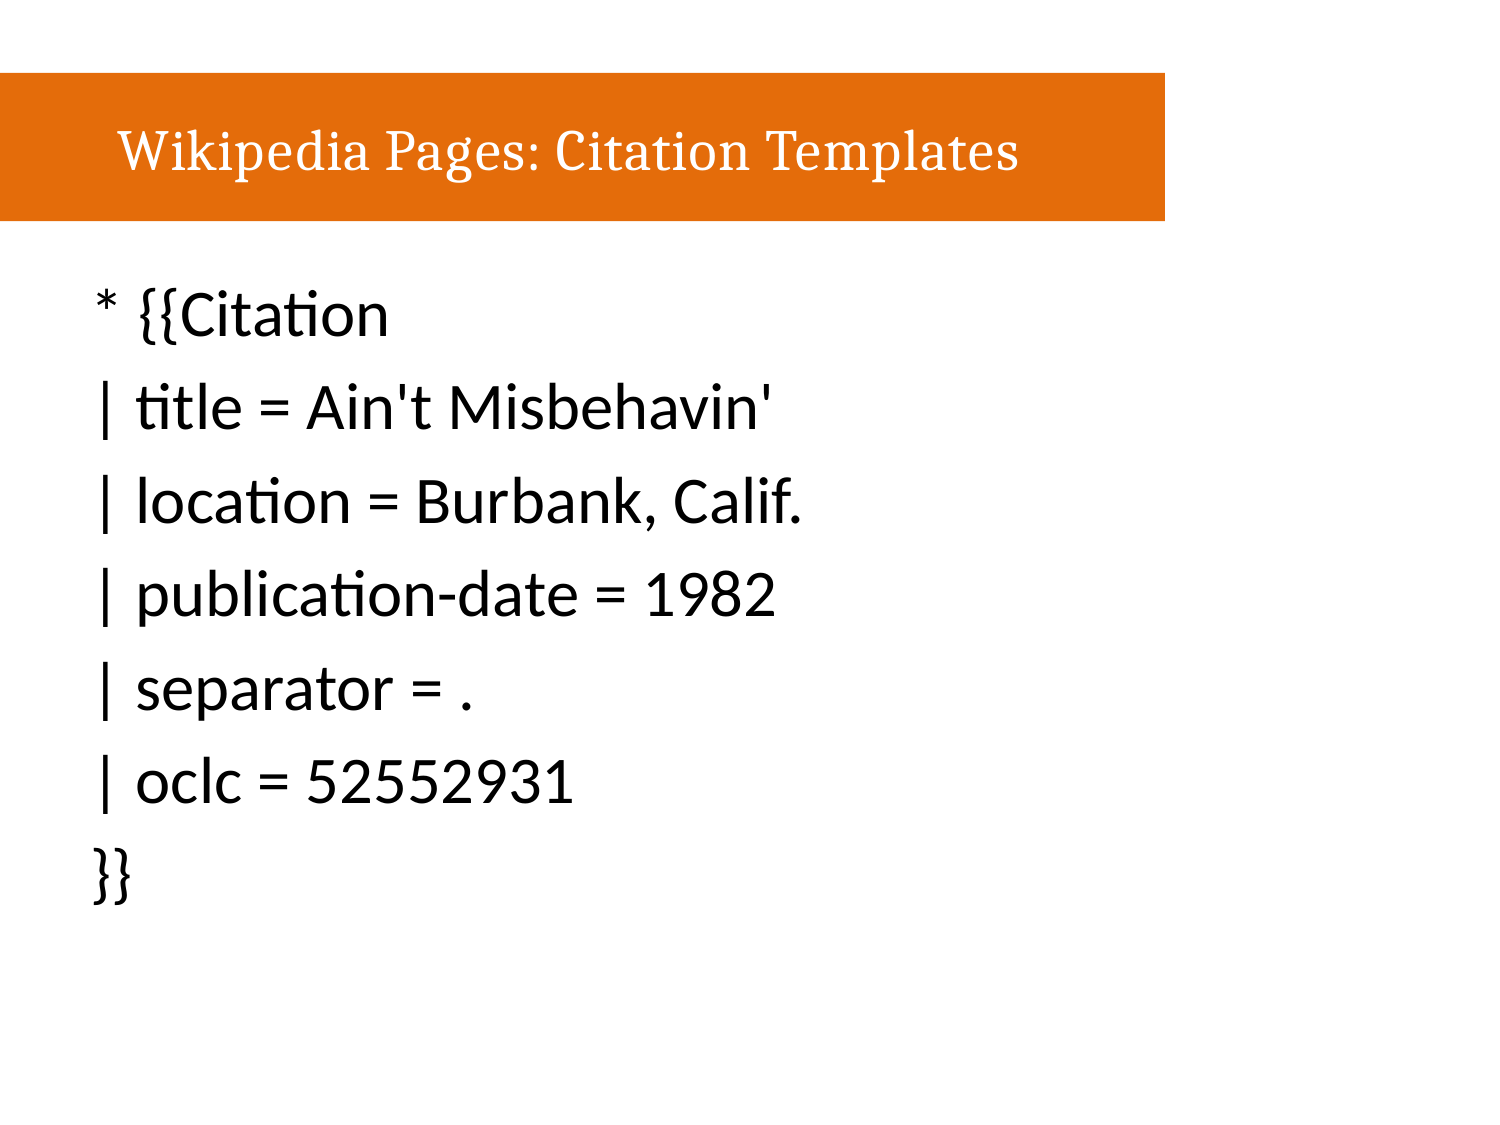

Wikipedia Pages: Citation Templates
* {{Citation
| title = Ain't Misbehavin'
| location = Burbank, Calif.
| publication-date = 1982
| separator = .
| oclc = 52552931
}}